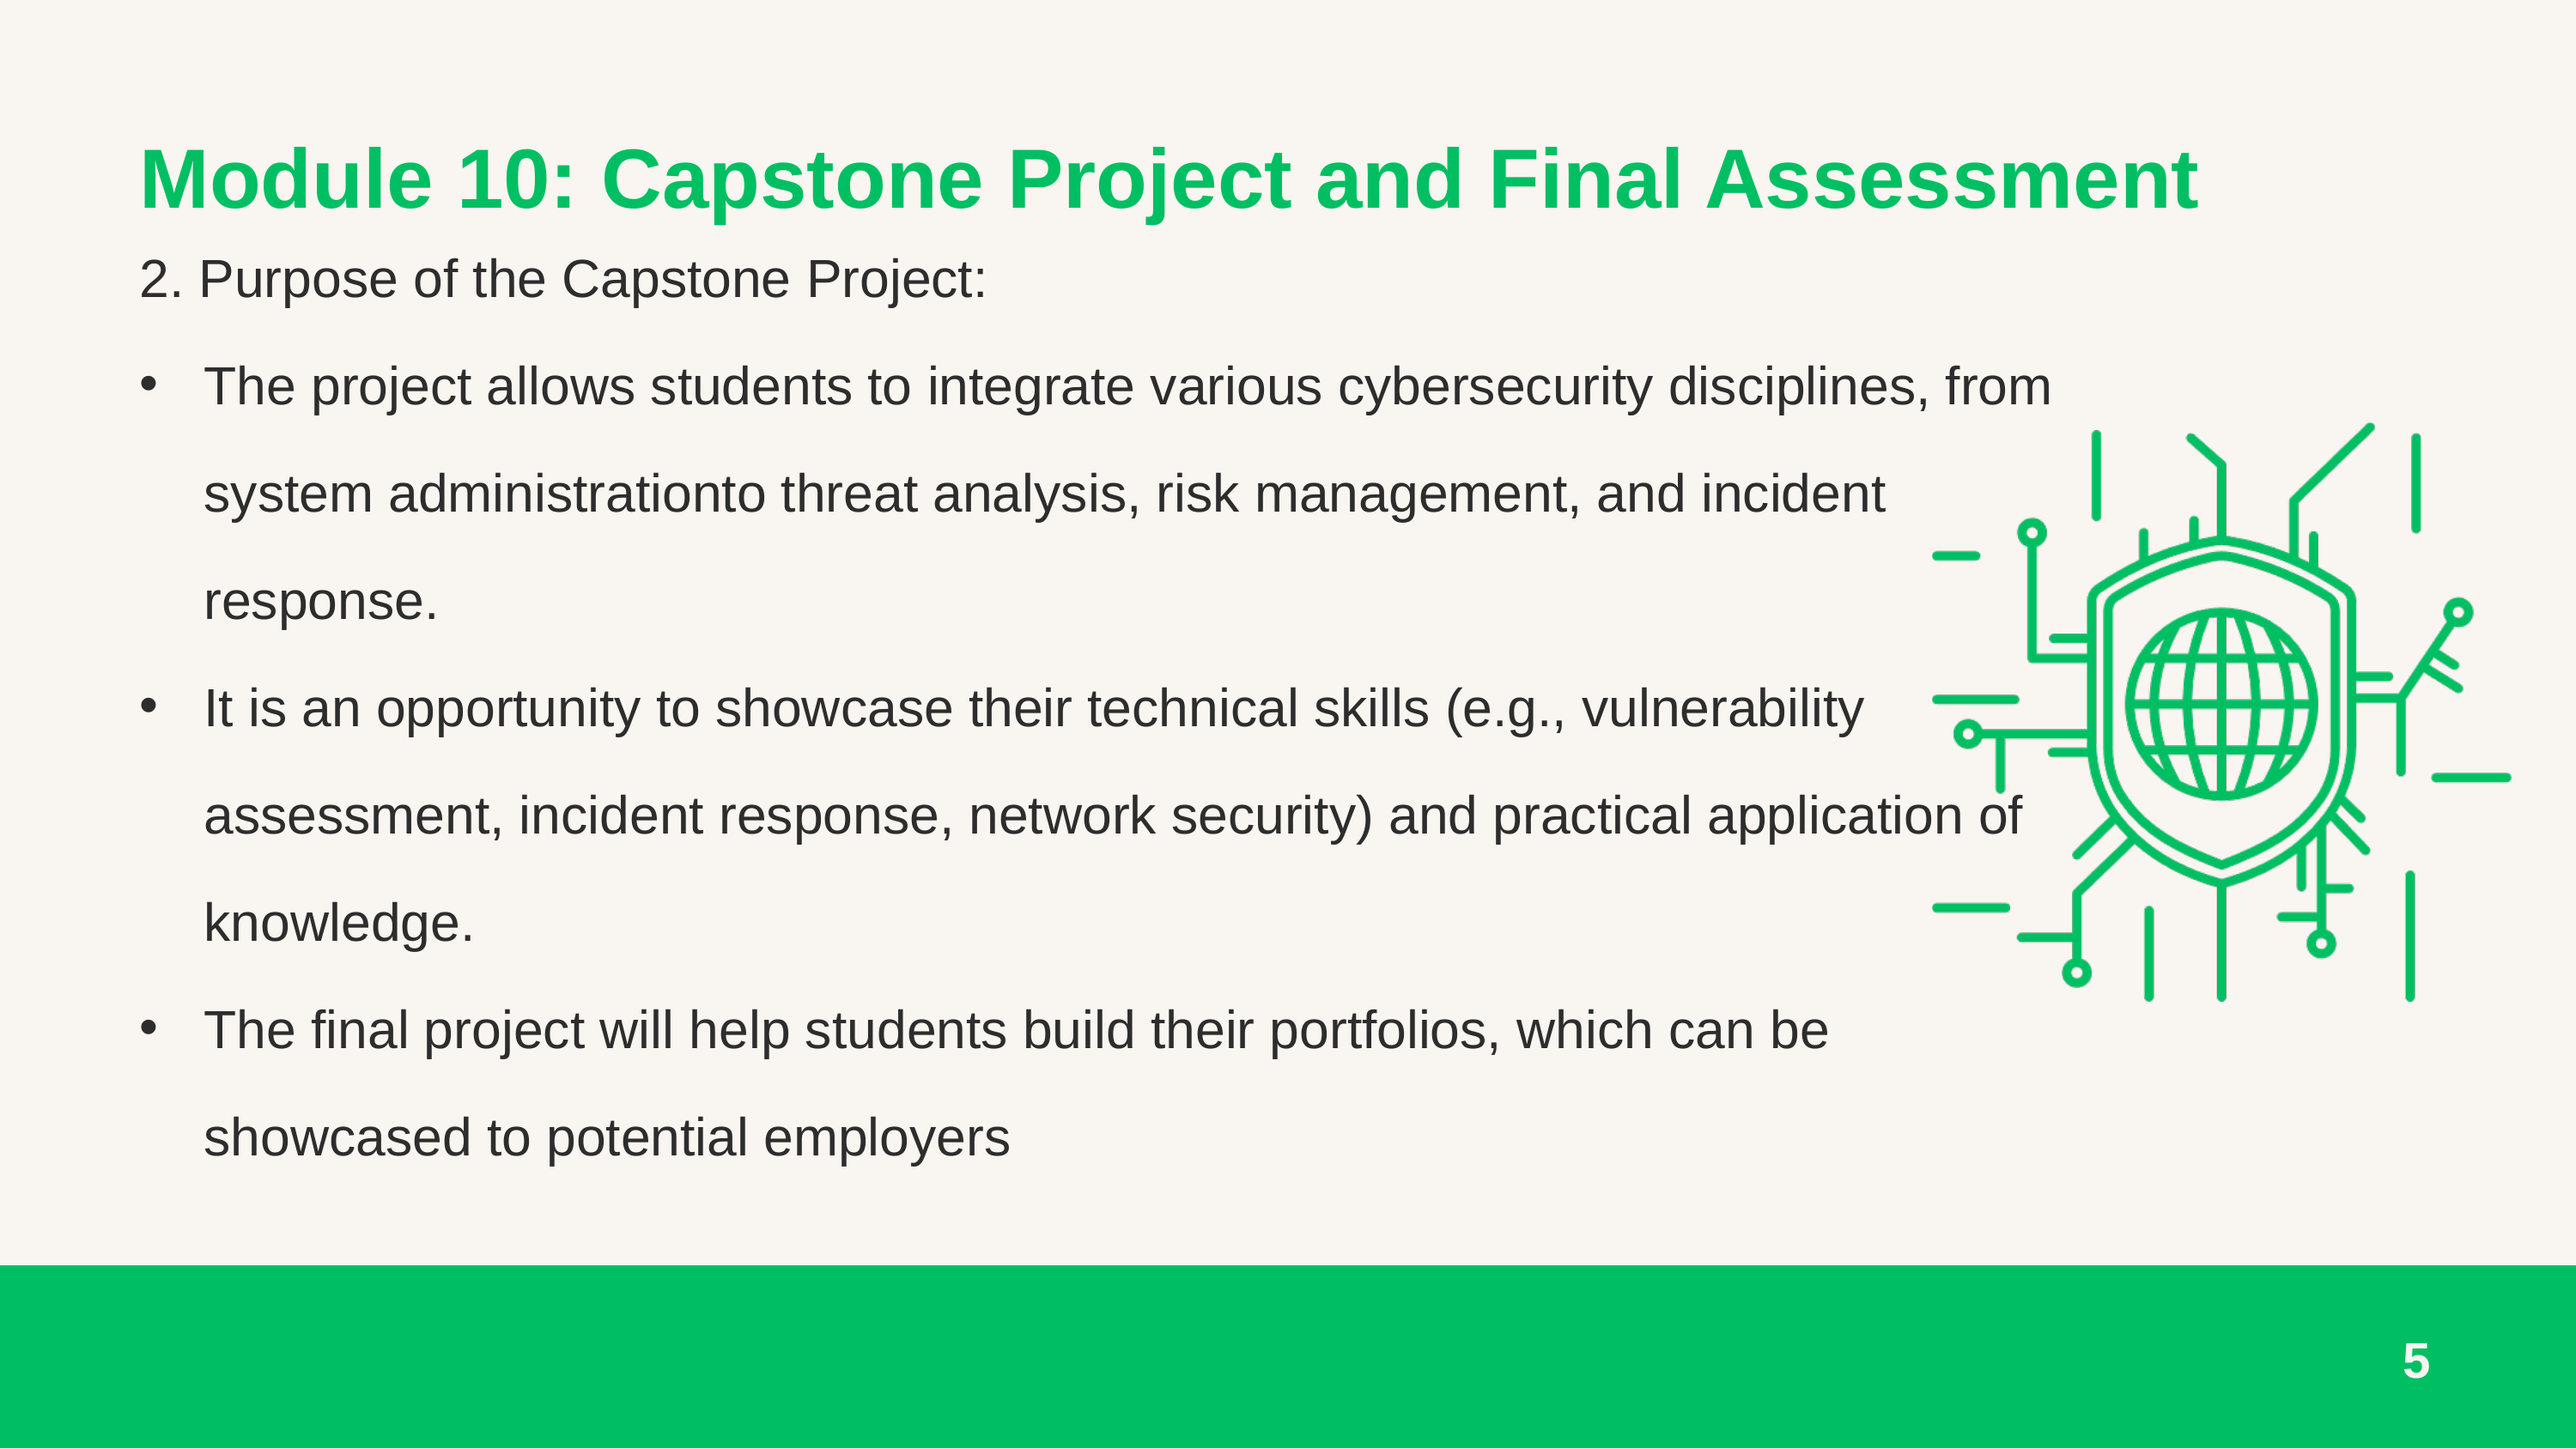

Module 10: Capstone Project and Final Assessment
2. Purpose of the Capstone Project:
The project allows students to integrate various cybersecurity disciplines, from system administrationto threat analysis, risk management, and incident response.
It is an opportunity to showcase their technical skills (e.g., vulnerability assessment, incident response, network security) and practical application of knowledge.
The final project will help students build their portfolios, which can be showcased to potential employers

5